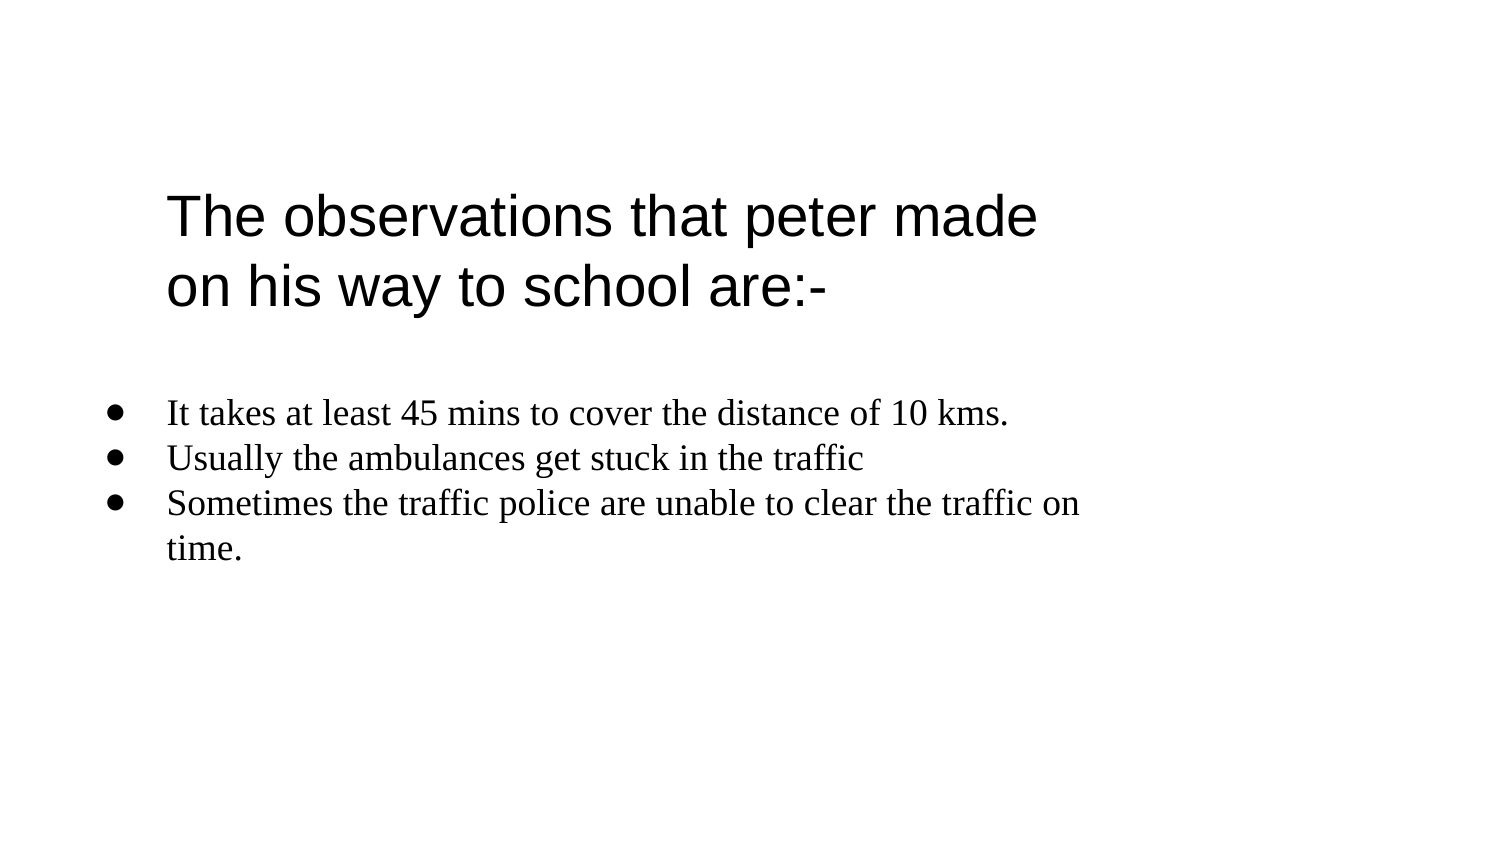

# The observations that peter made on his way to school are:-
It takes at least 45 mins to cover the distance of 10 kms.
Usually the ambulances get stuck in the traffic
Sometimes the traffic police are unable to clear the traffic on time.